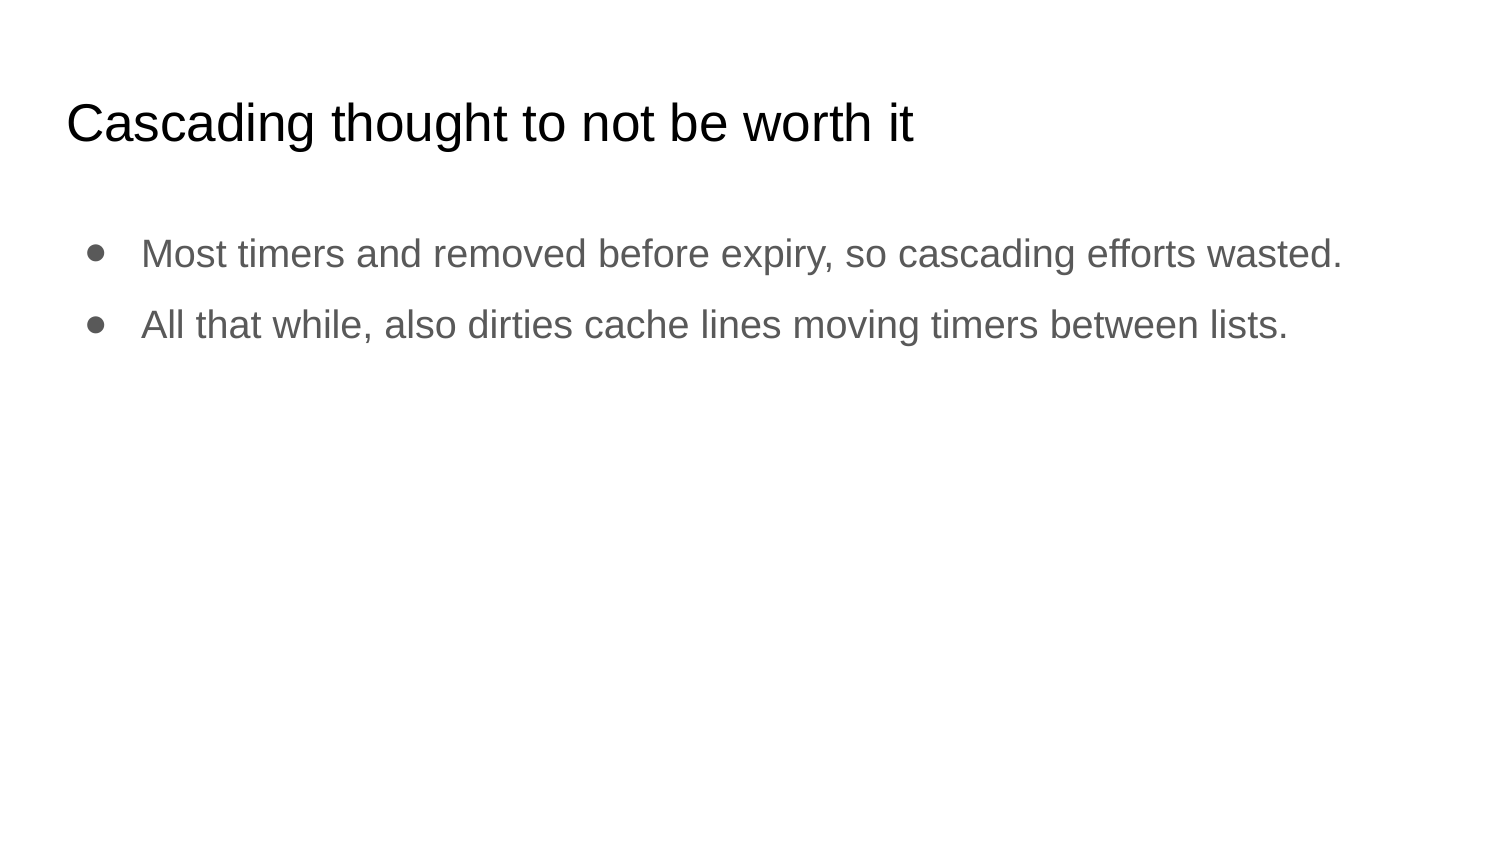

# Cascading thought to not be worth it
Most timers and removed before expiry, so cascading efforts wasted.
All that while, also dirties cache lines moving timers between lists.